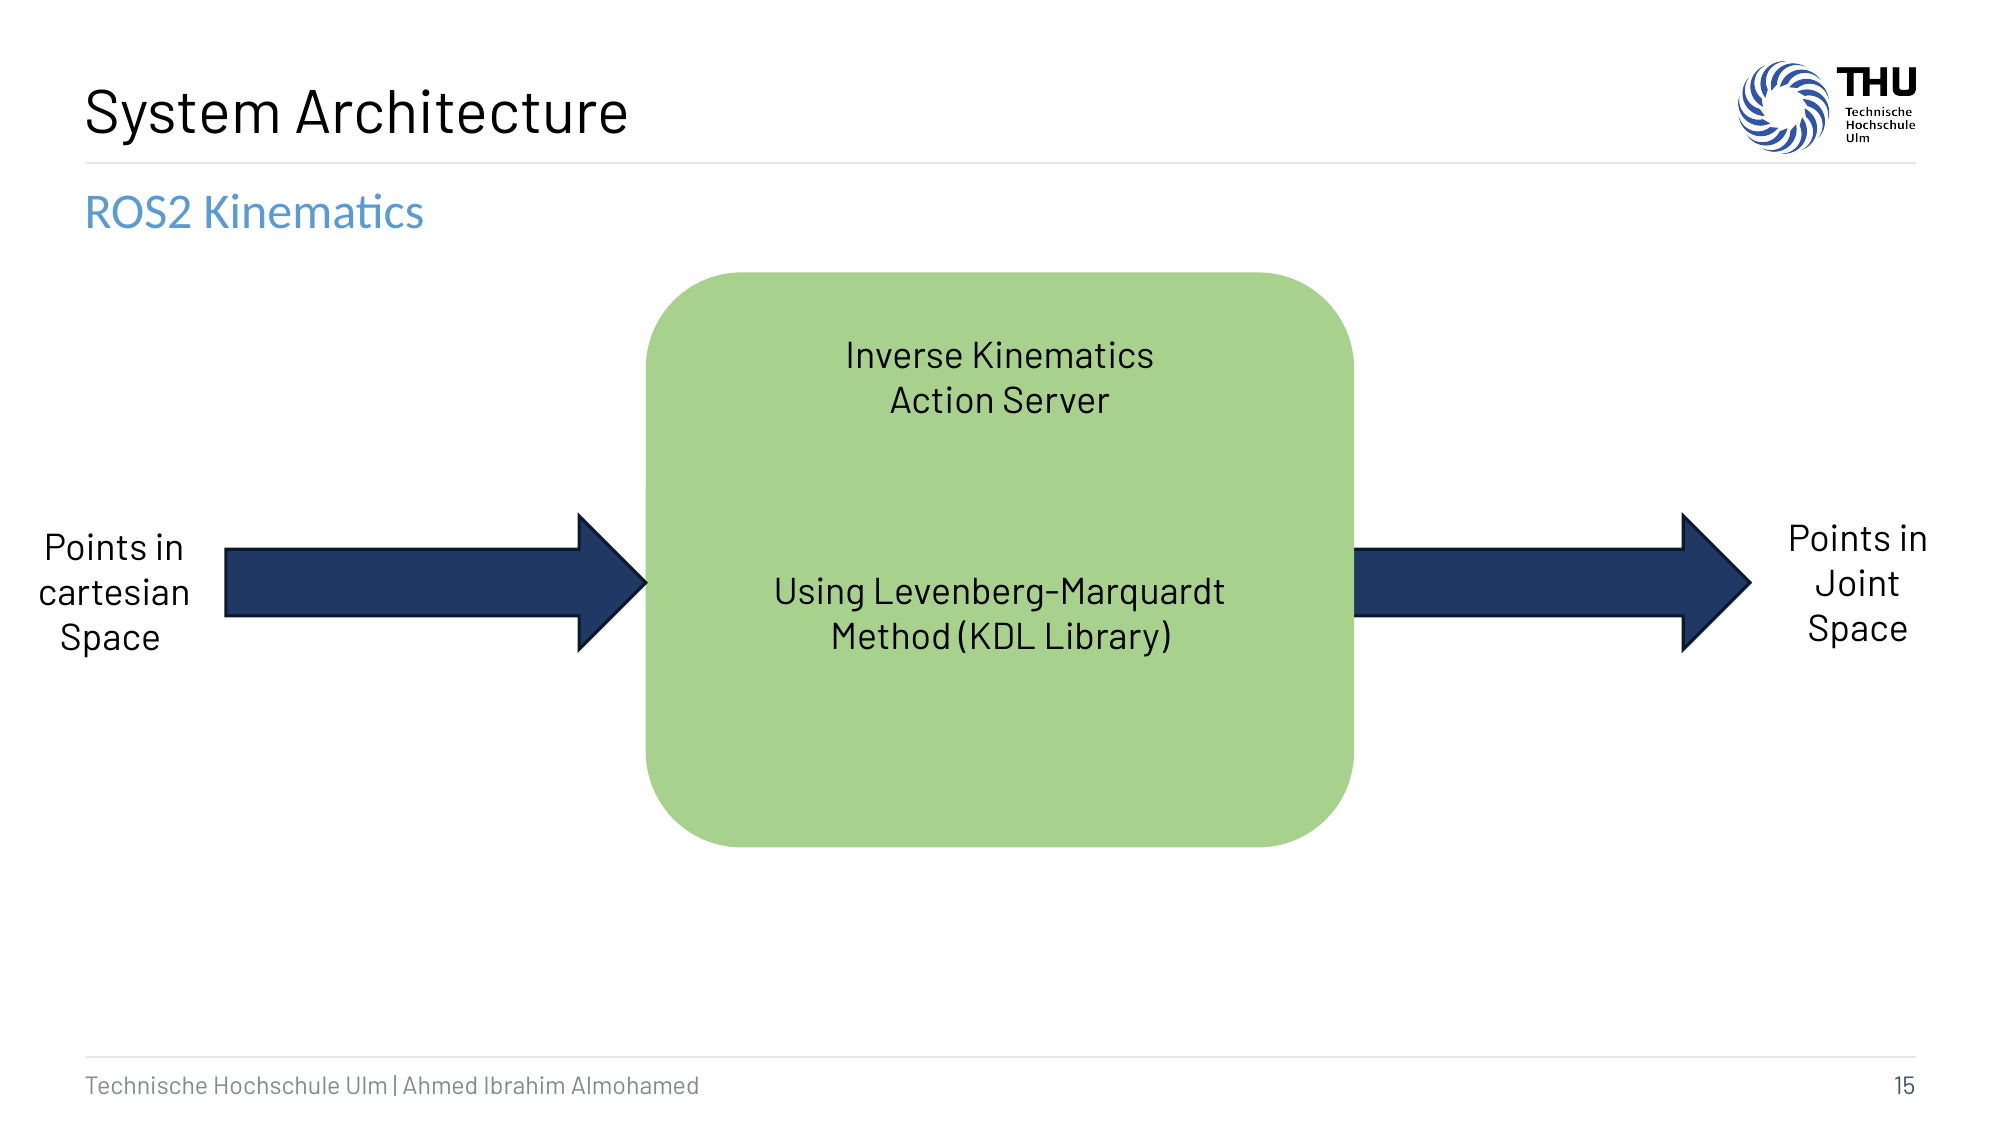

# System Architecture
ROS2 Kinematics

Inverse Kinematics Action Server
Using Levenberg-Marquardt Method (KDL Library)
Points in Joint Space
Points in cartesian Space

Technische Hochschule Ulm | Ahmed Ibrahim Almohamed